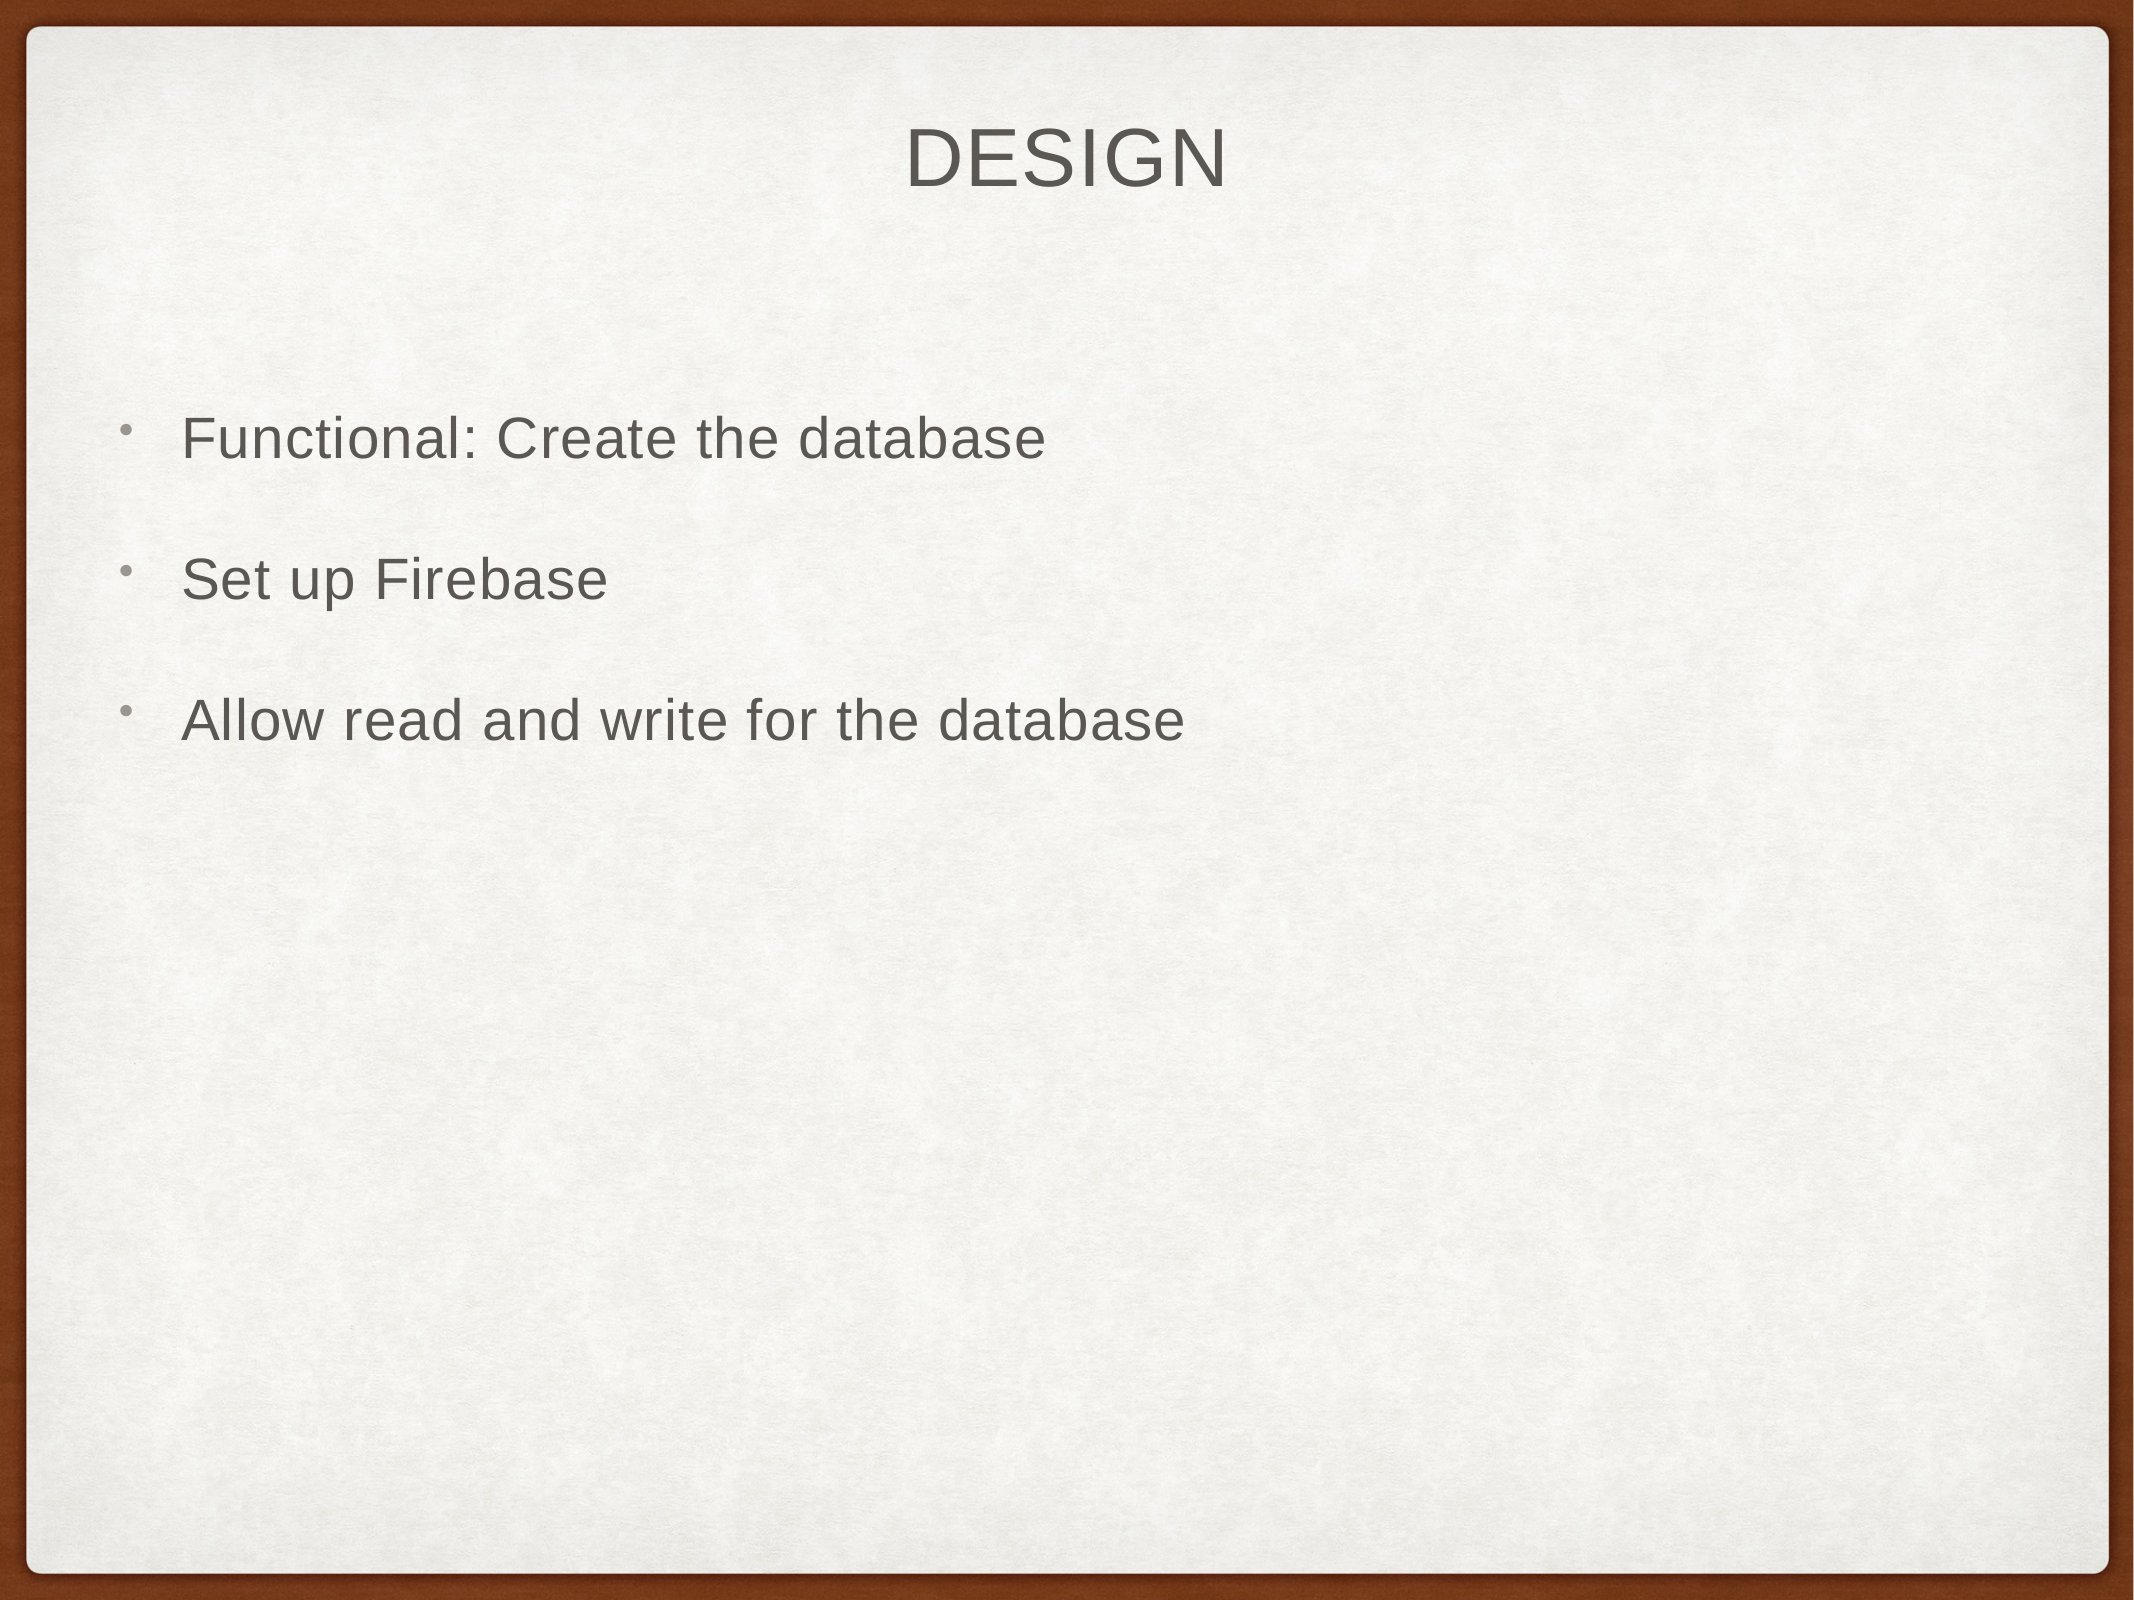

# Design

Functional: Create the database
Set up Firebase
Allow read and write for the database